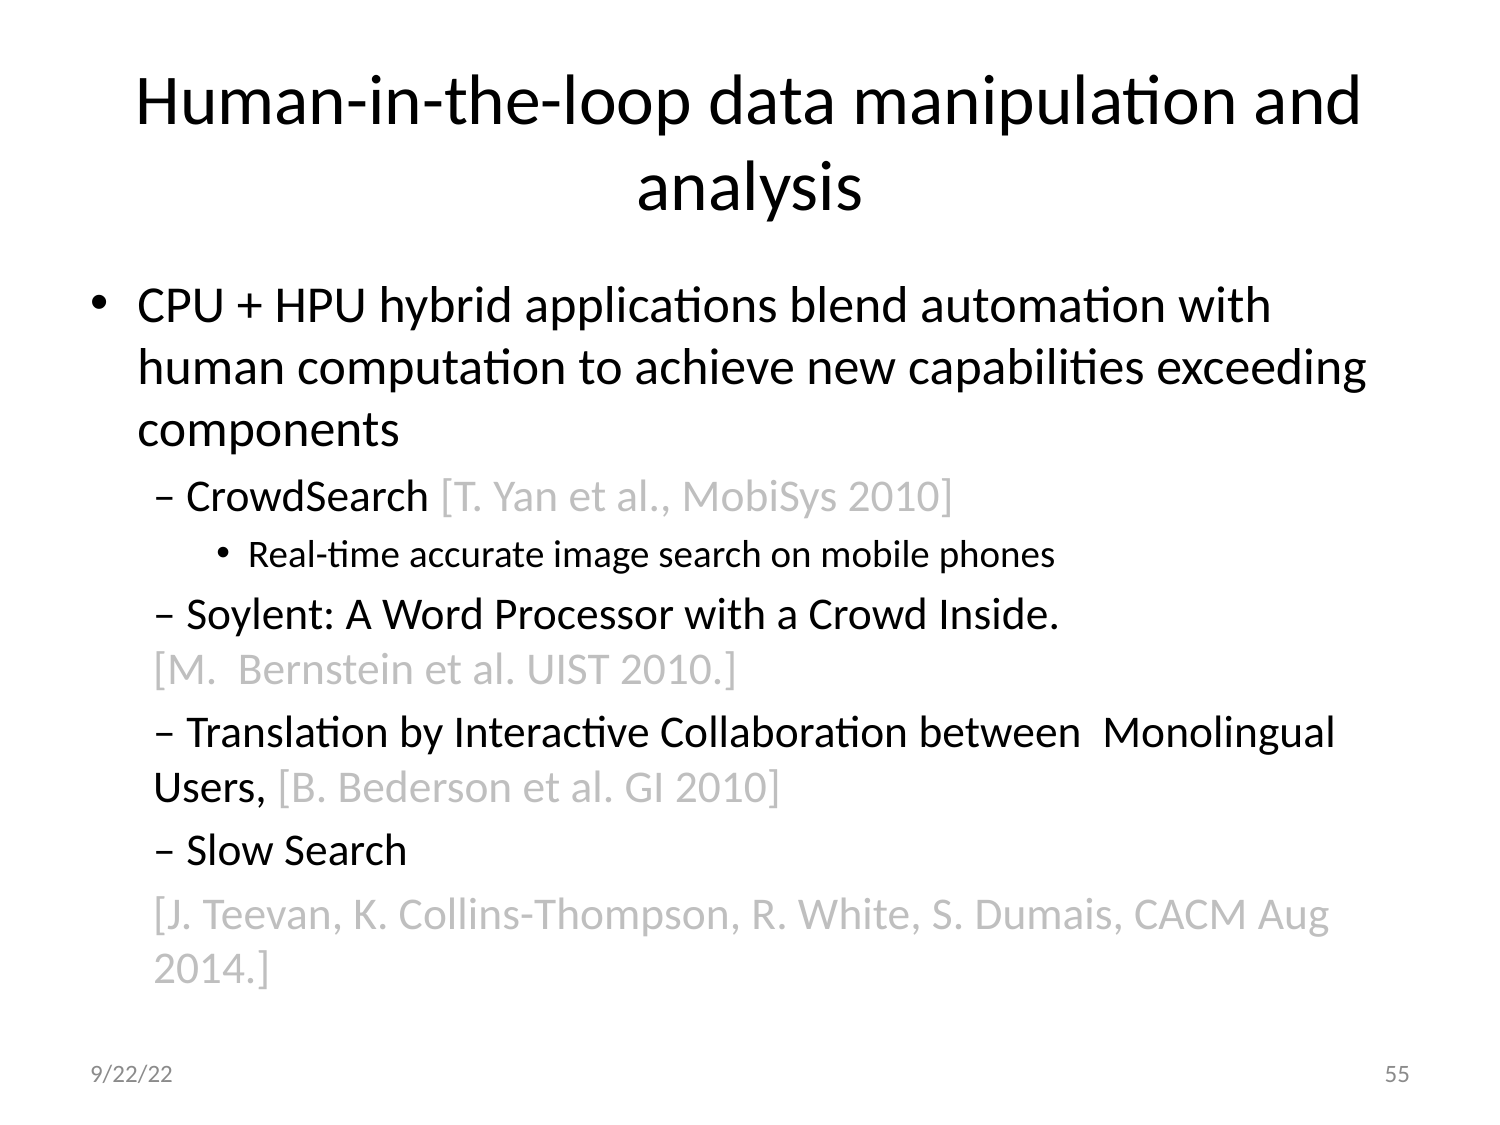

# Human-in-the-loop data manipulation and analysis
CPU + HPU hybrid applications blend automation with human computation to achieve new capabilities exceeding components
– CrowdSearch [T. Yan et al., MobiSys 2010]
Real-time accurate image search on mobile phones
– Soylent: A Word Processor with a Crowd Inside.
	[M.  Bernstein et al. UIST 2010.]
– Translation by Interactive Collaboration between  Monolingual Users, [B. Bederson et al. GI 2010]
– Slow Search
[J. Teevan, K. Collins-Thompson, R. White, S. Dumais, CACM Aug 2014.]

9/22/22
55